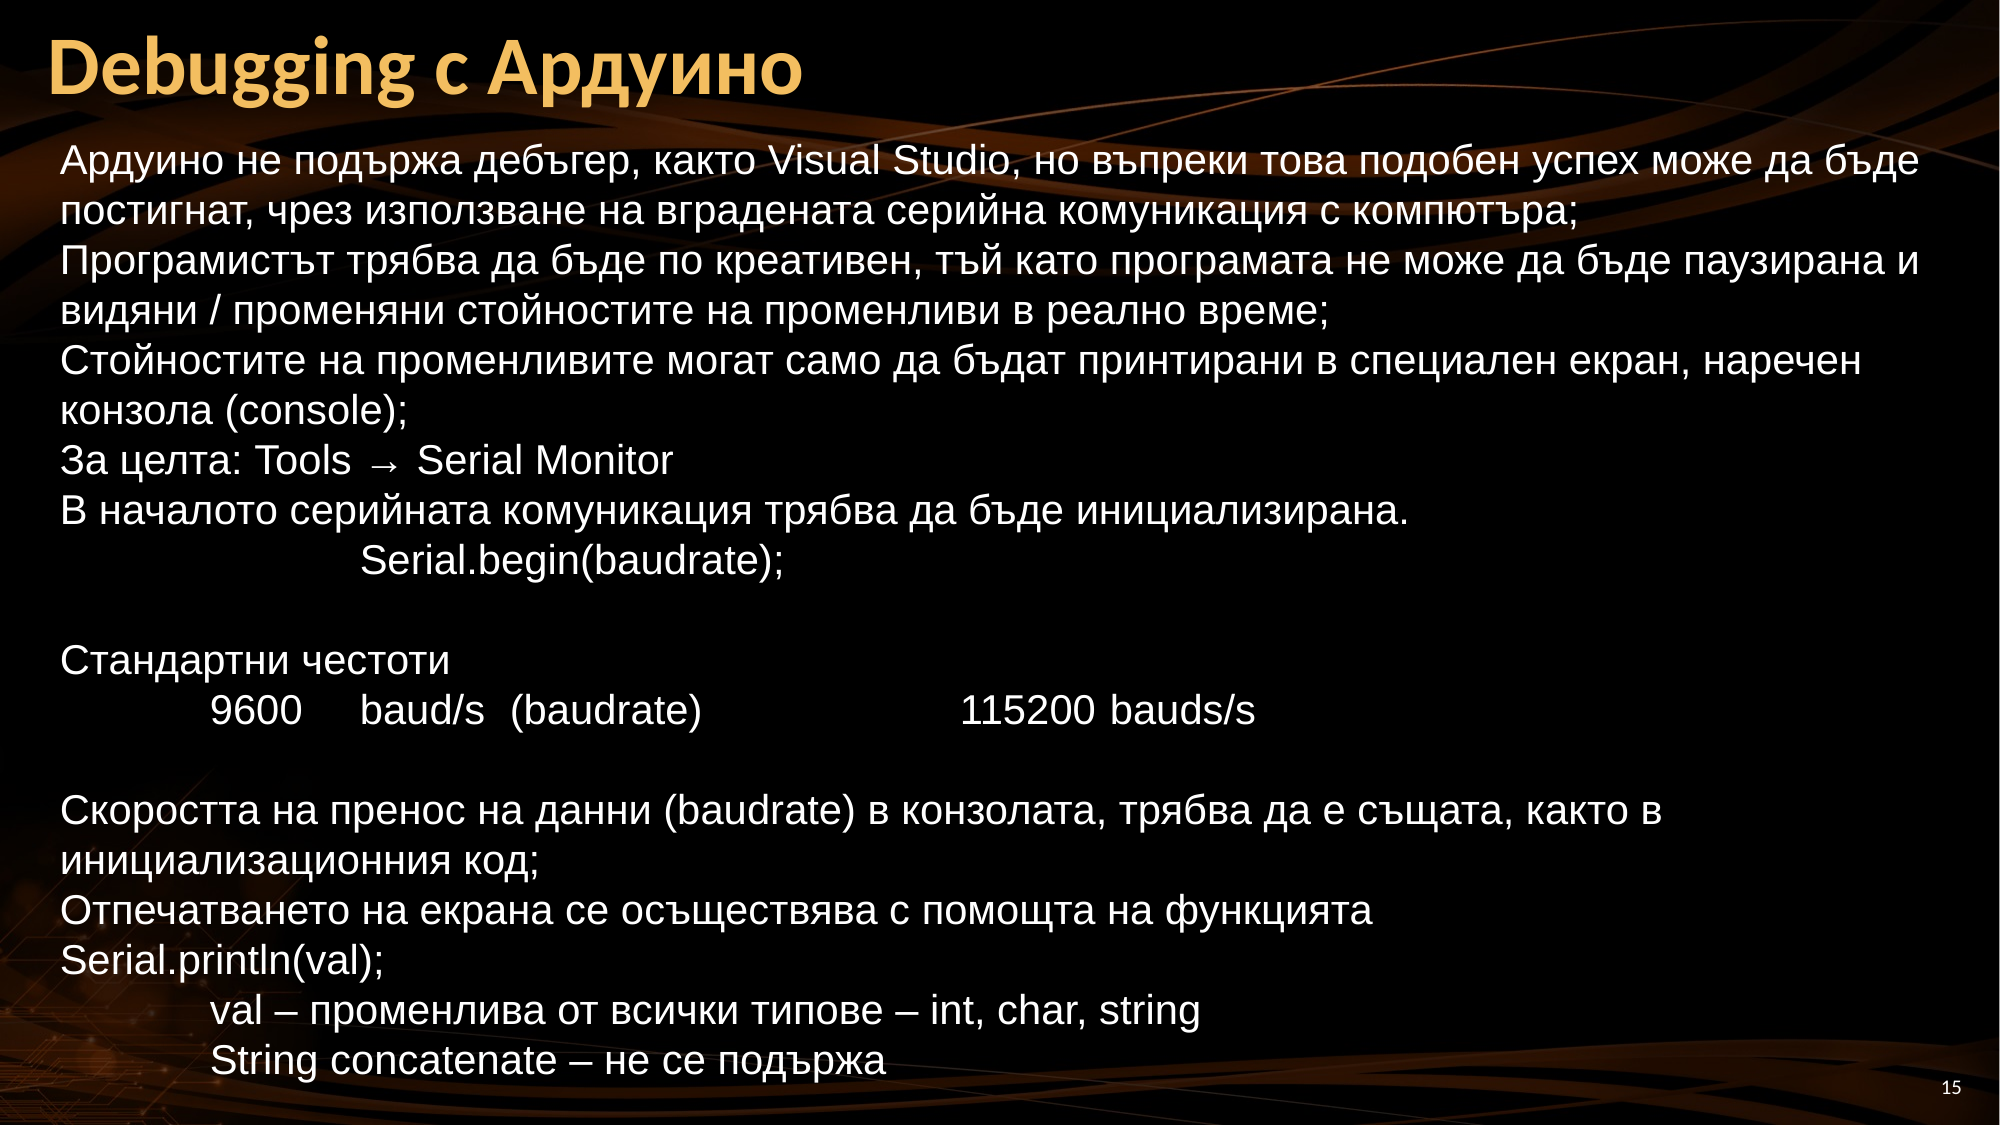

Debugging с Ардуино
Ардуино не подържа дебъгер, както Visual Studio, но въпреки това подобен успех може да бъде постигнат, чрез използване на вградената серийна комуникация с компютъра;
Програмистът трябва да бъде по креативен, тъй като програмата не може да бъде паузирана и видяни / променяни стойностите на променливи в реално време;
Стойностите на променливите могат само да бъдат принтирани в специален екран, наречен конзола (console);
За целта: Tools → Serial Monitor
В началото серийната комуникация трябва да бъде инициализирана.
		Serial.begin(baudrate);

Стандартни честоти
	9600 	baud/s	(baudrate)		115200	bauds/s

Скоростта на пренос на данни (baudrate) в конзолата, трябва да е същата, както в инициализационния код;
Отпечатването на екрана се осъществява с помощта на функцията
Serial.println(val);
	val – променлива от всички типове – int, char, string
	String concatenate – не се подържа
15